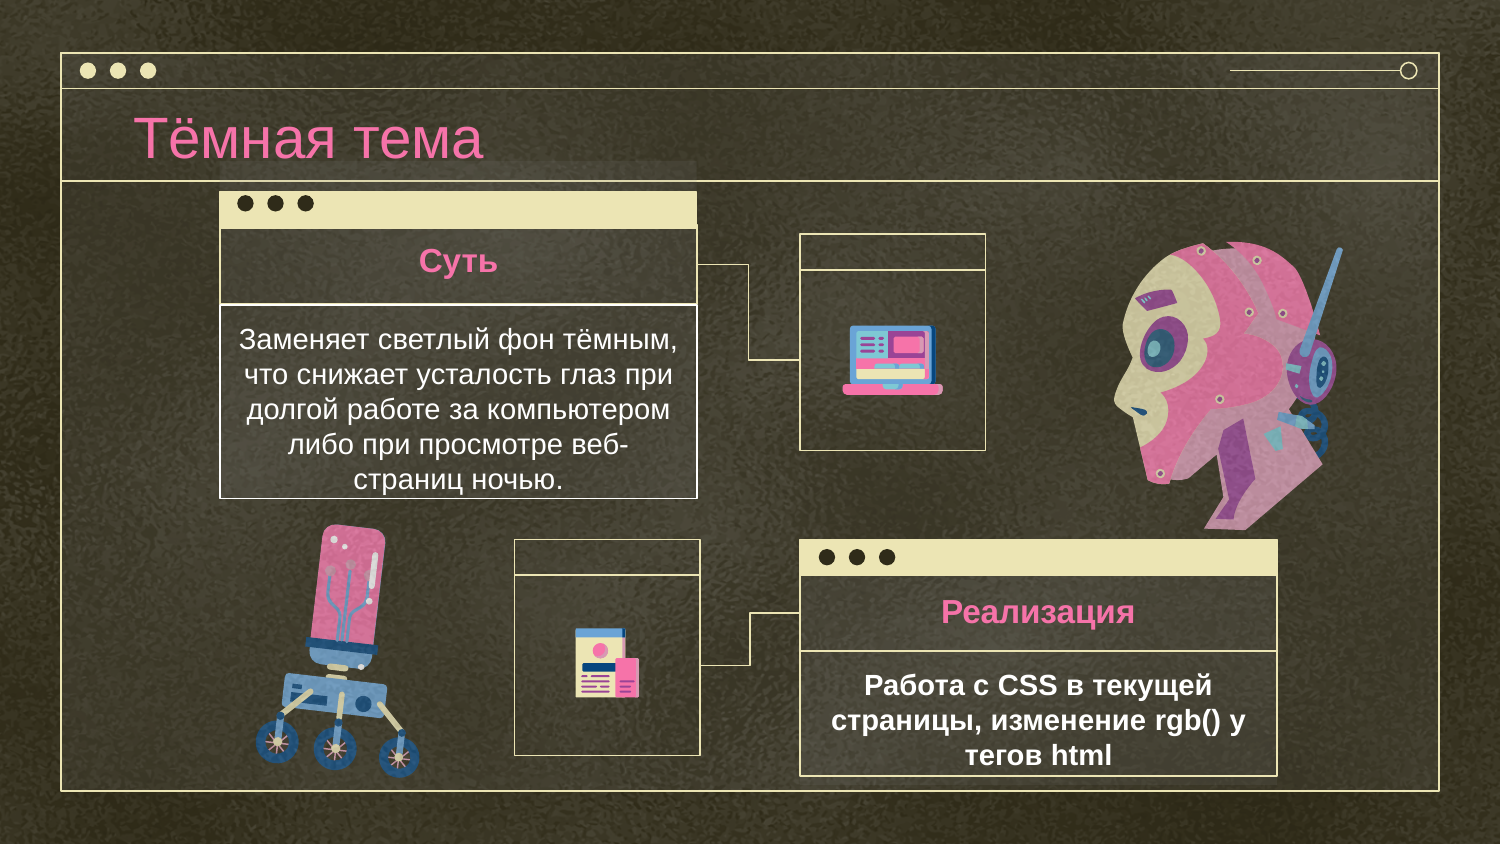

# Тёмная тема

Суть

Заменяет светлый фон тёмным, что снижает усталость глаз при долгой работе за компьютером либо при просмотре веб-страниц ночью.

Реализация

Работа с CSS в текущей страницы, изменение rgb() у тегов html